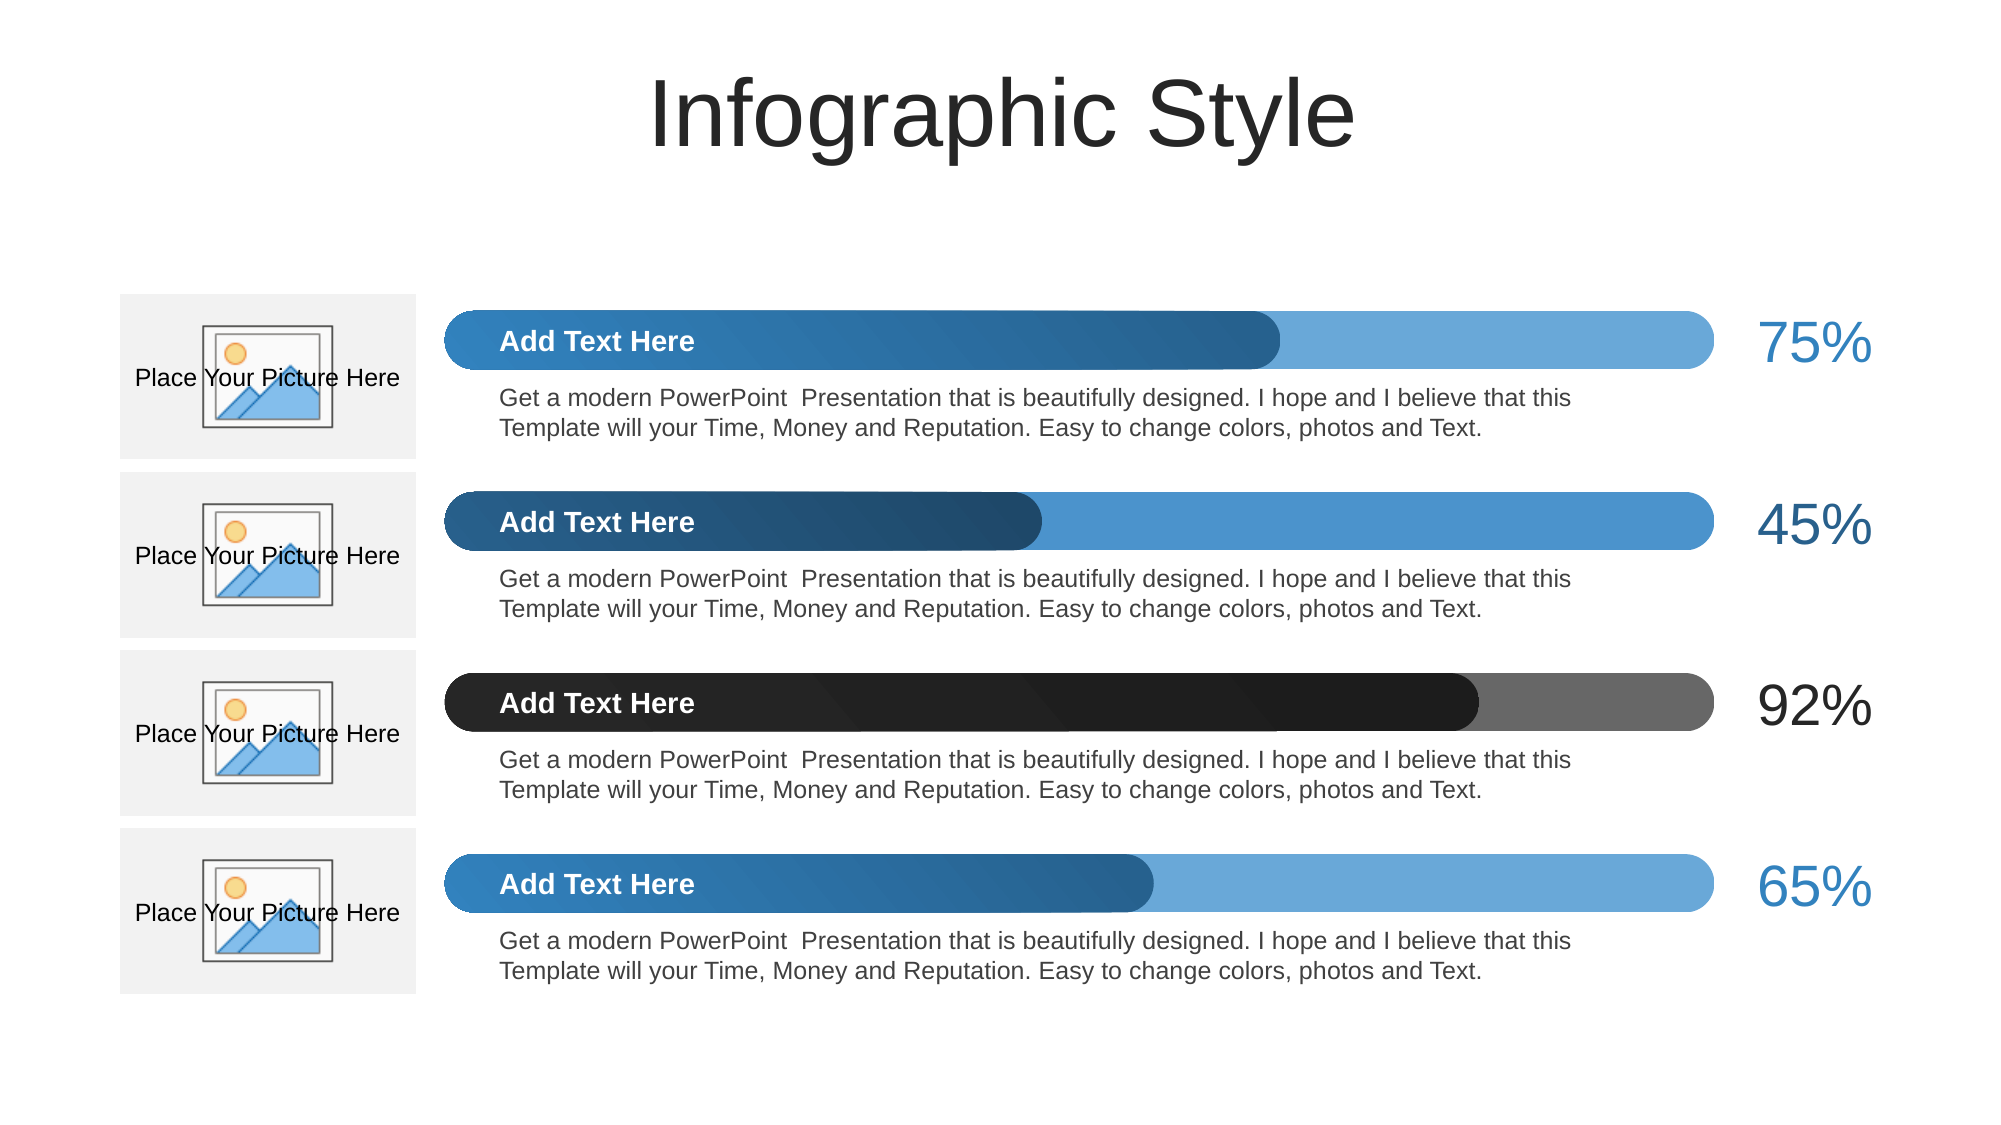

Infographic Style

75%

Add Text Here
Get a modern PowerPoint  Presentation that is beautifully designed. I hope and I believe that this Template will your Time, Money and Reputation. Easy to change colors, photos and Text.

45%

Add Text Here
Get a modern PowerPoint  Presentation that is beautifully designed. I hope and I believe that this Template will your Time, Money and Reputation. Easy to change colors, photos and Text.

92%

Add Text Here
Get a modern PowerPoint  Presentation that is beautifully designed. I hope and I believe that this Template will your Time, Money and Reputation. Easy to change colors, photos and Text.

65%

Add Text Here
Get a modern PowerPoint  Presentation that is beautifully designed. I hope and I believe that this Template will your Time, Money and Reputation. Easy to change colors, photos and Text.